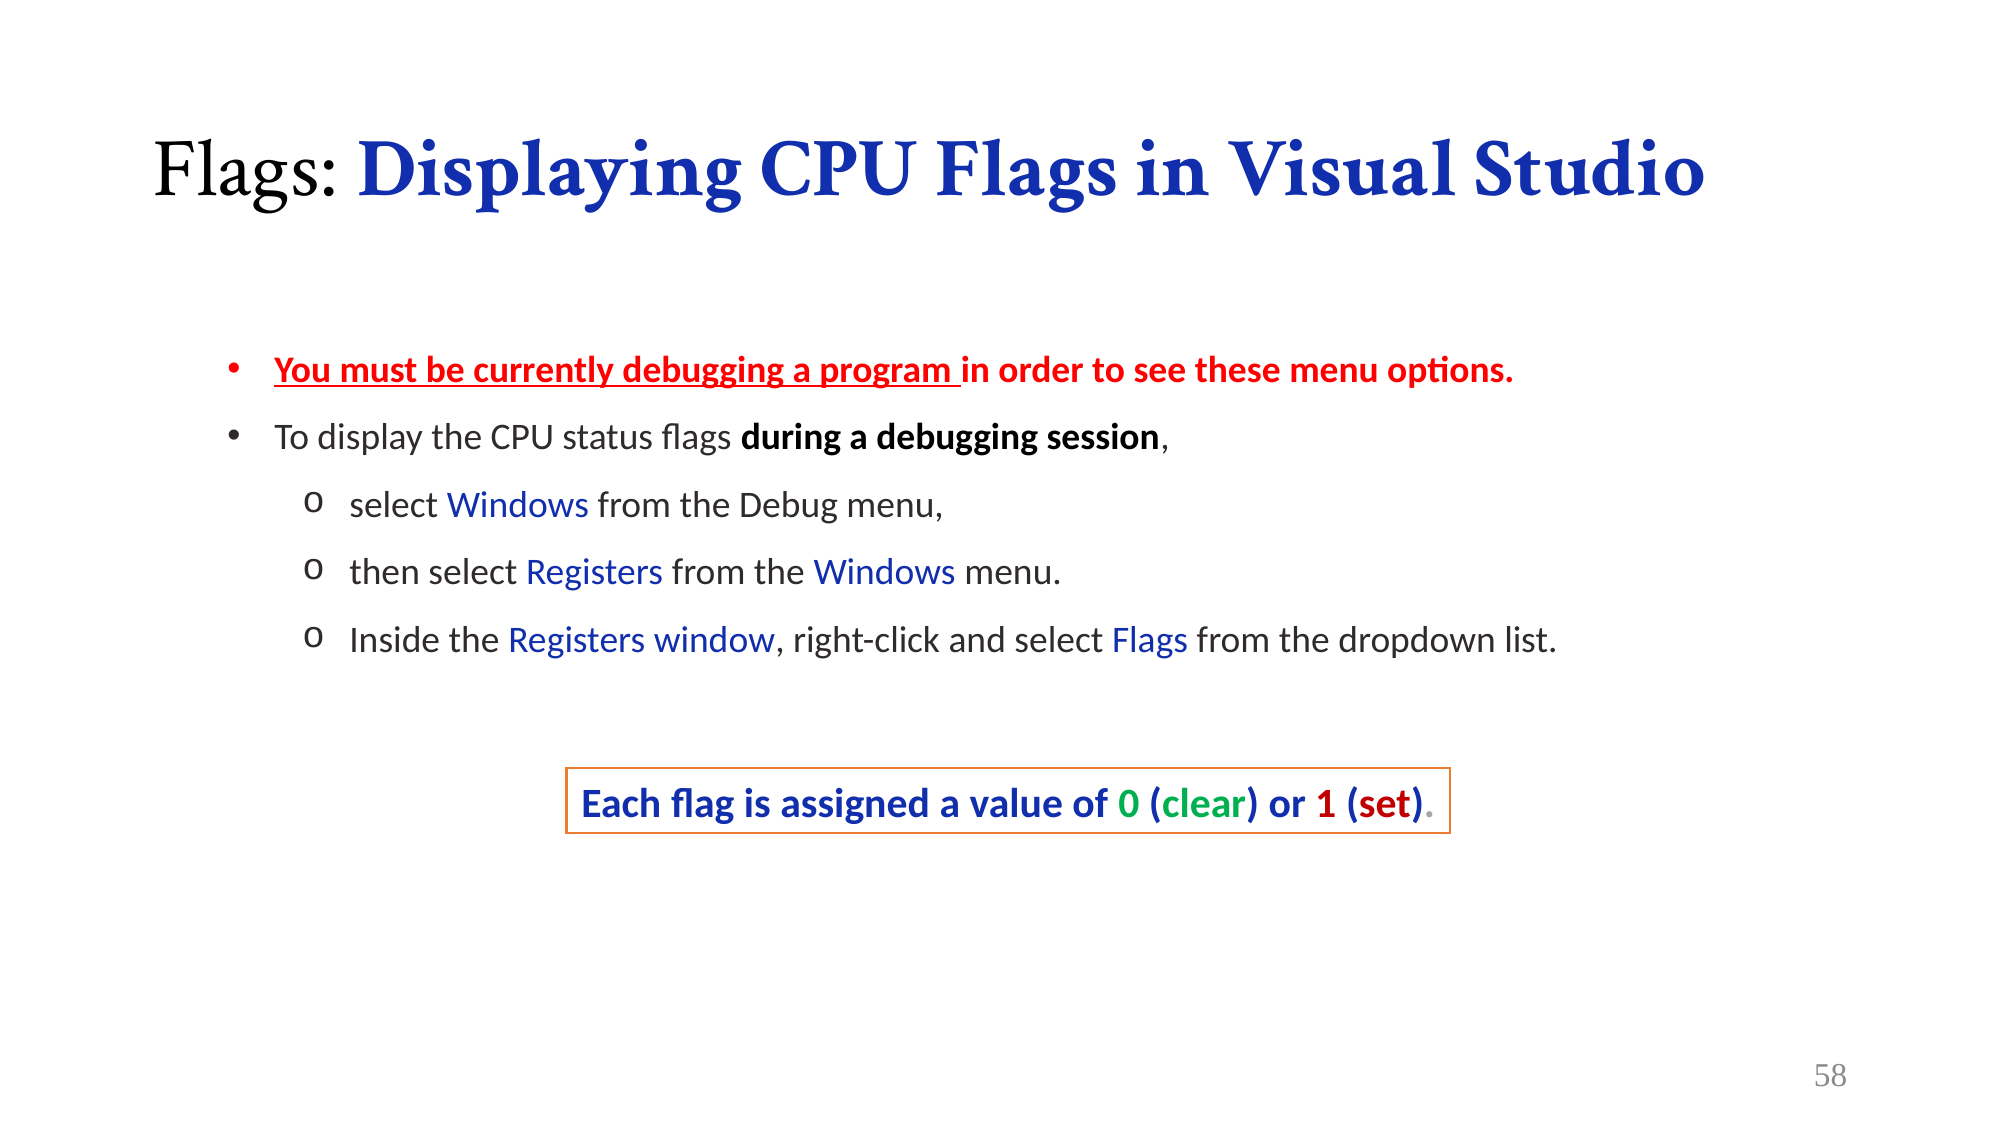

# Flags: Displaying CPU Flags in Visual Studio
You must be currently debugging a program in order to see these menu options.
To display the CPU status flags during a debugging session,
select Windows from the Debug menu,
then select Registers from the Windows menu.
Inside the Registers window, right-click and select Flags from the dropdown list.

Each flag is assigned a value of 0 (clear) or 1 (set).
58